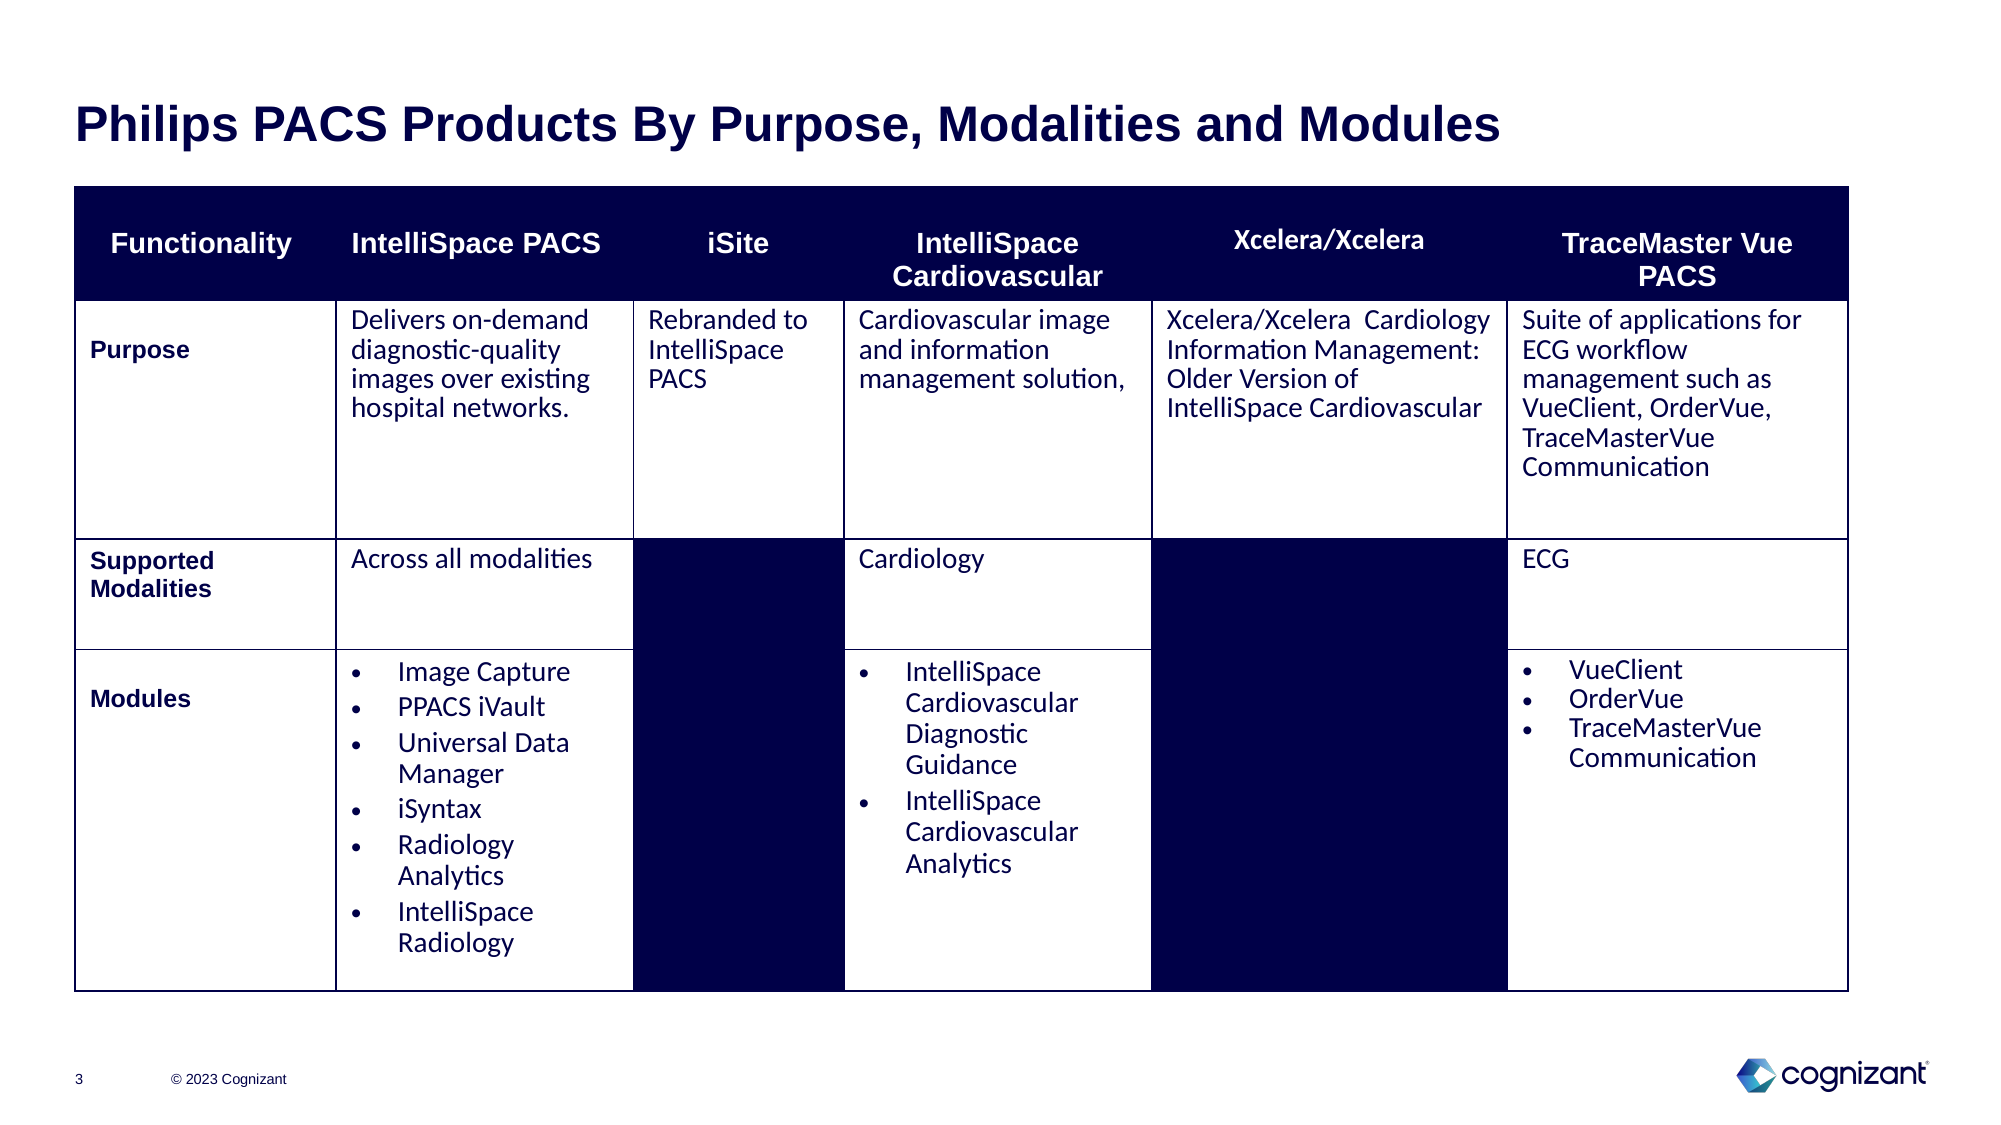

# Philips PACS Products By Purpose, Modalities and Modules
| Functionality | IntelliSpace PACS | iSite | IntelliSpace Cardiovascular | Xcelera/Xcelera | TraceMaster Vue PACS |
| --- | --- | --- | --- | --- | --- |
| Purpose | Delivers on-demand diagnostic-quality images over existing hospital networks. | Rebranded to IntelliSpace PACS | Cardiovascular image and information management solution, | Xcelera/Xcelera Cardiology Information Management: Older Version of IntelliSpace Cardiovascular | Suite of applications for ECG workflow management such as VueClient, OrderVue, TraceMasterVue Communication |
| Supported Modalities | Across all modalities |  | Cardiology |  | ECG |
| Modules | Image Capture PPACS iVault Universal Data Manager iSyntax Radiology Analytics IntelliSpace Radiology |  | IntelliSpace Cardiovascular Diagnostic Guidance IntelliSpace Cardiovascular Analytics |  | VueClient OrderVue TraceMasterVue Communication |
3
© 2023 Cognizant